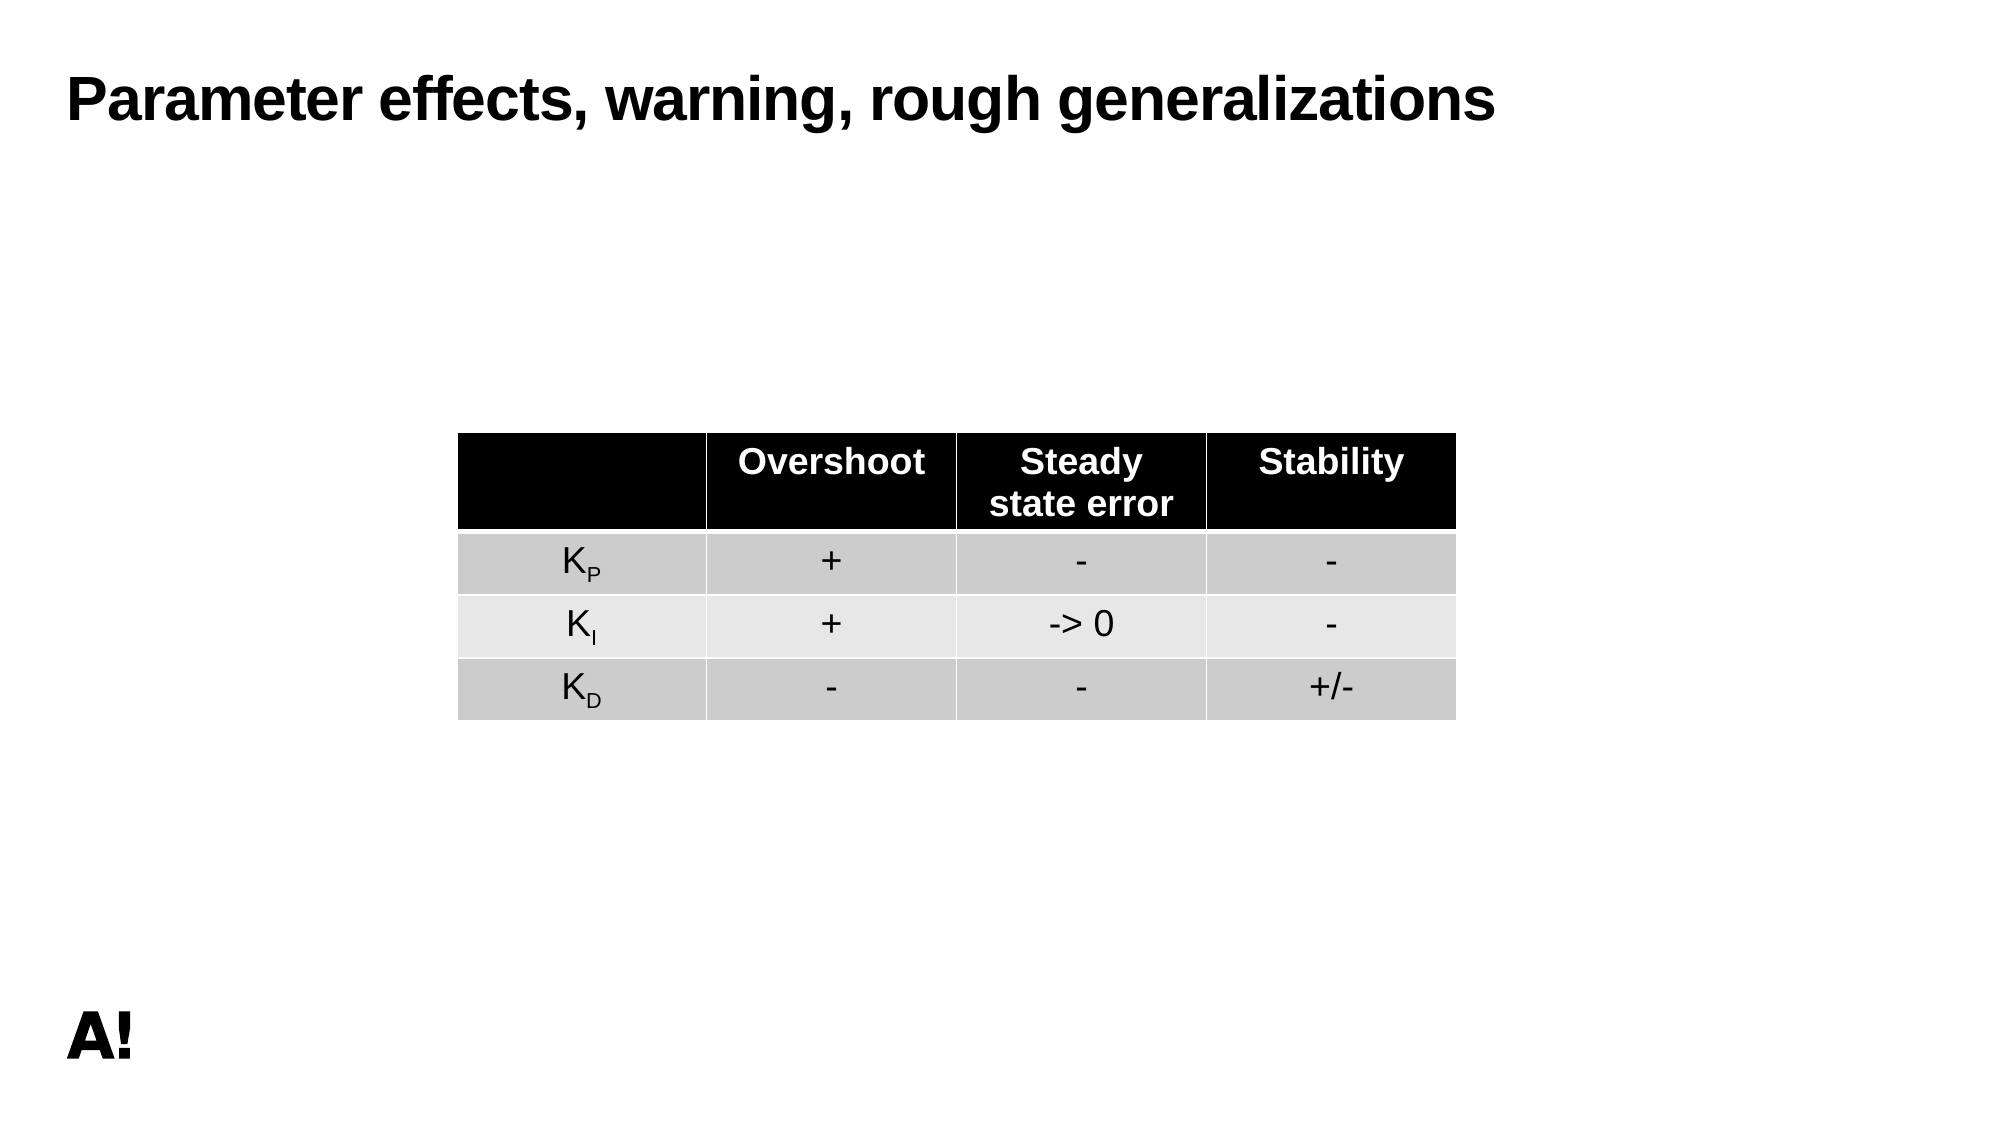

# Parameter effects, warning, rough generalizations
|  | Overshoot | Steady state error | Stability |
| --- | --- | --- | --- |
| KP | + | - | - |
| KI | + | -> 0 | - |
| KD | - | - | +/- |